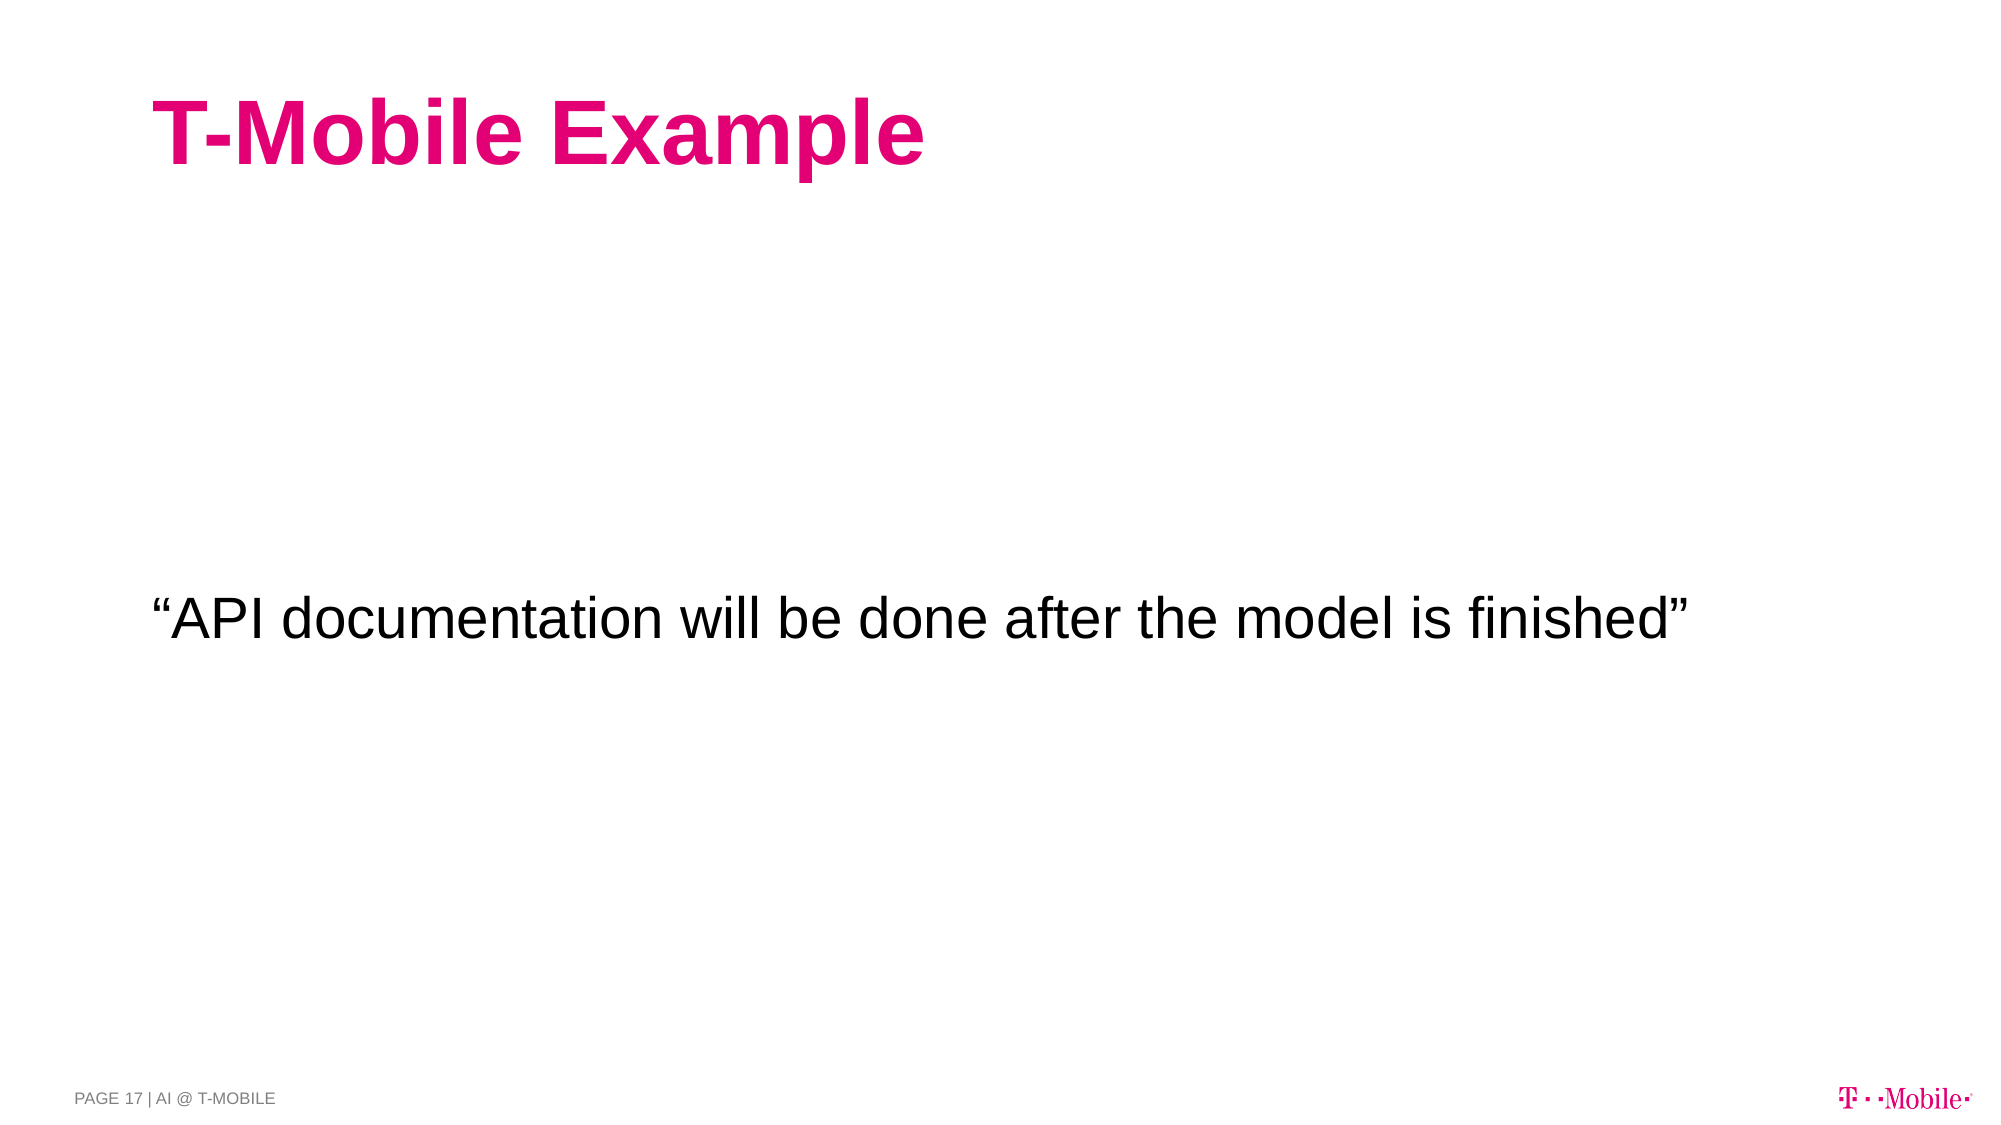

# T-Mobile Example

“API documentation will be done after the model is finished”